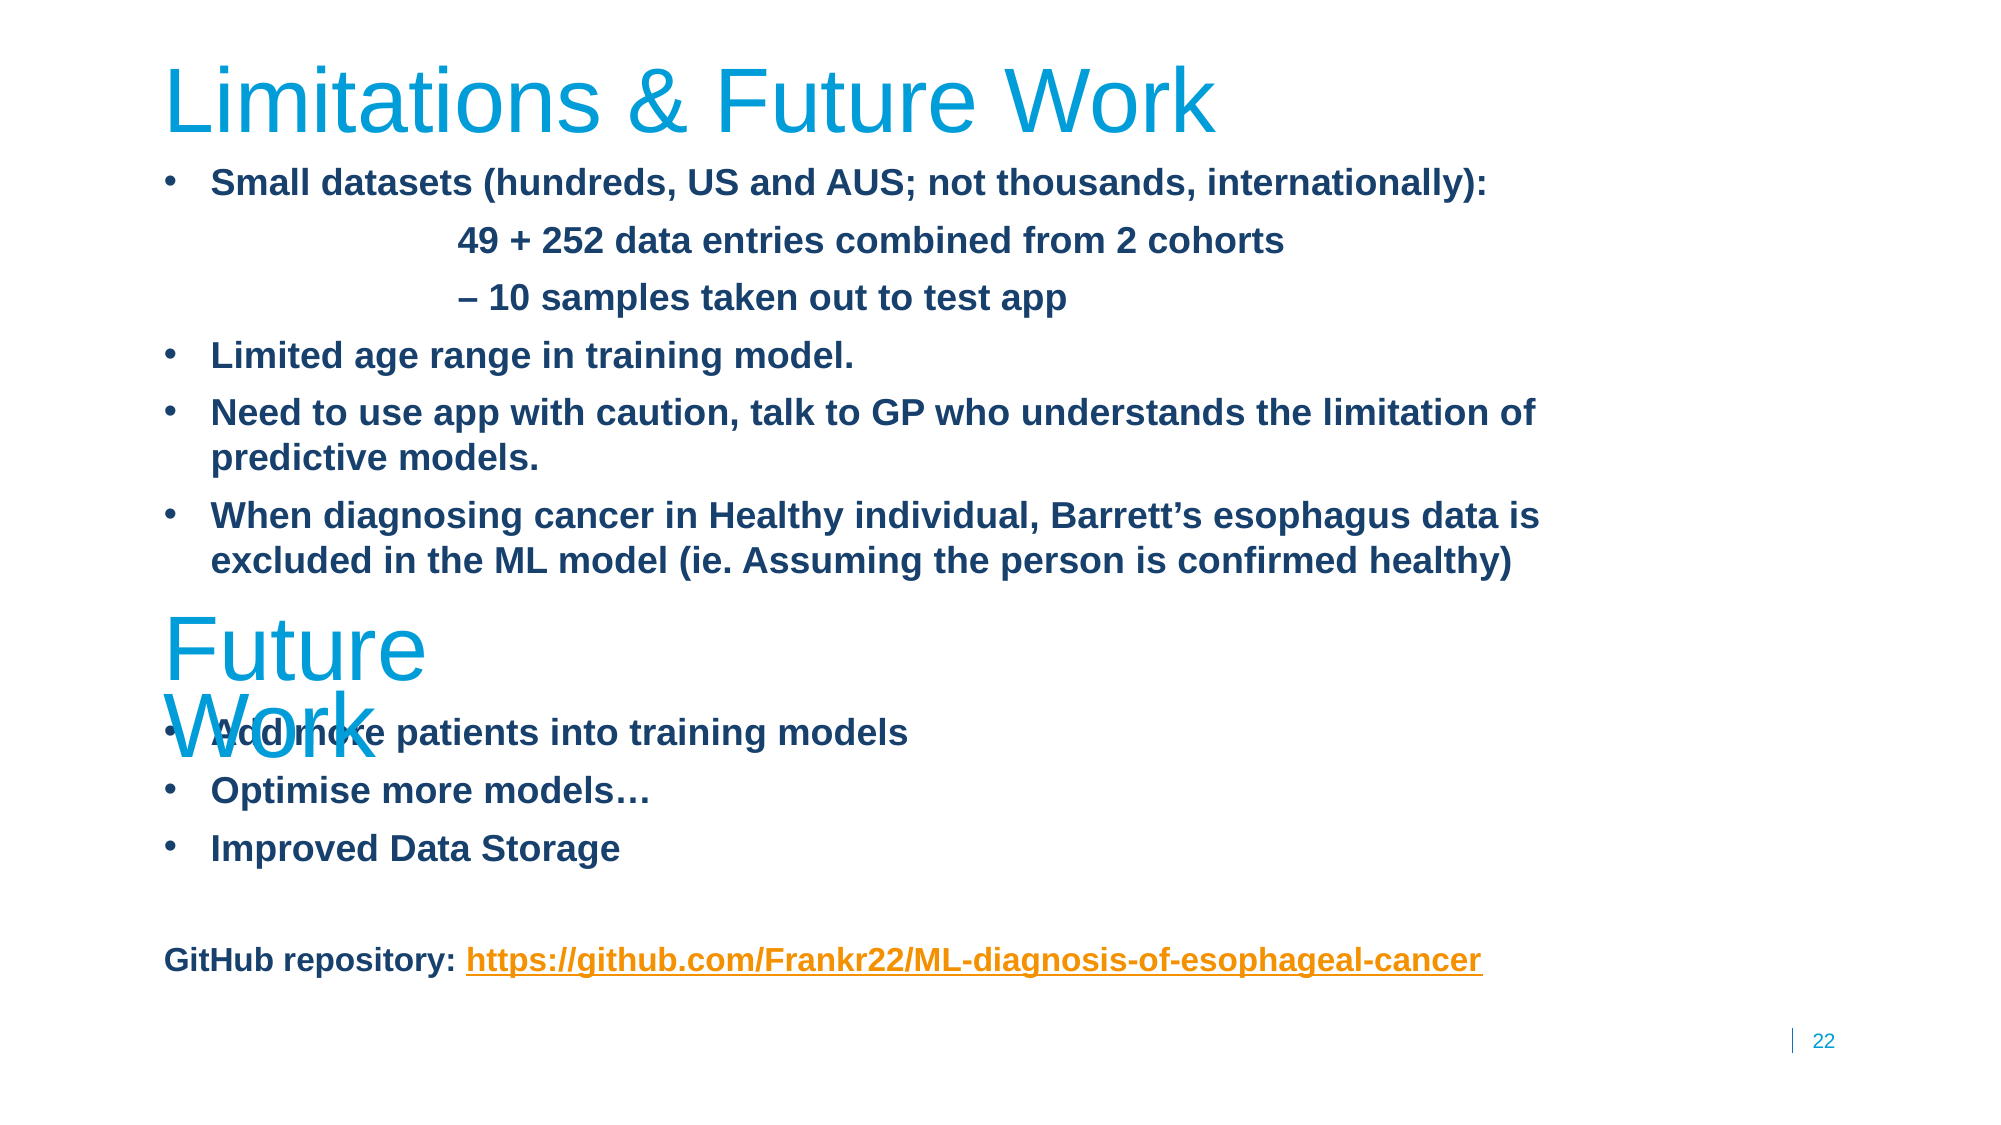

# Limitations & Future Work
Small datasets (hundreds, US and AUS; not thousands, internationally):
49 + 252 data entries combined from 2 cohorts
– 10 samples taken out to test app
Limited age range in training model.
Need to use app with caution, talk to GP who understands the limitation of predictive models.
When diagnosing cancer in Healthy individual, Barrett’s esophagus data is excluded in the ML model (ie. Assuming the person is confirmed healthy)

Add more patients into training models
Optimise more models…
Improved Data Storage

GitHub repository: https://github.com/Frankr22/ML-diagnosis-of-esophageal-cancer

Future Work